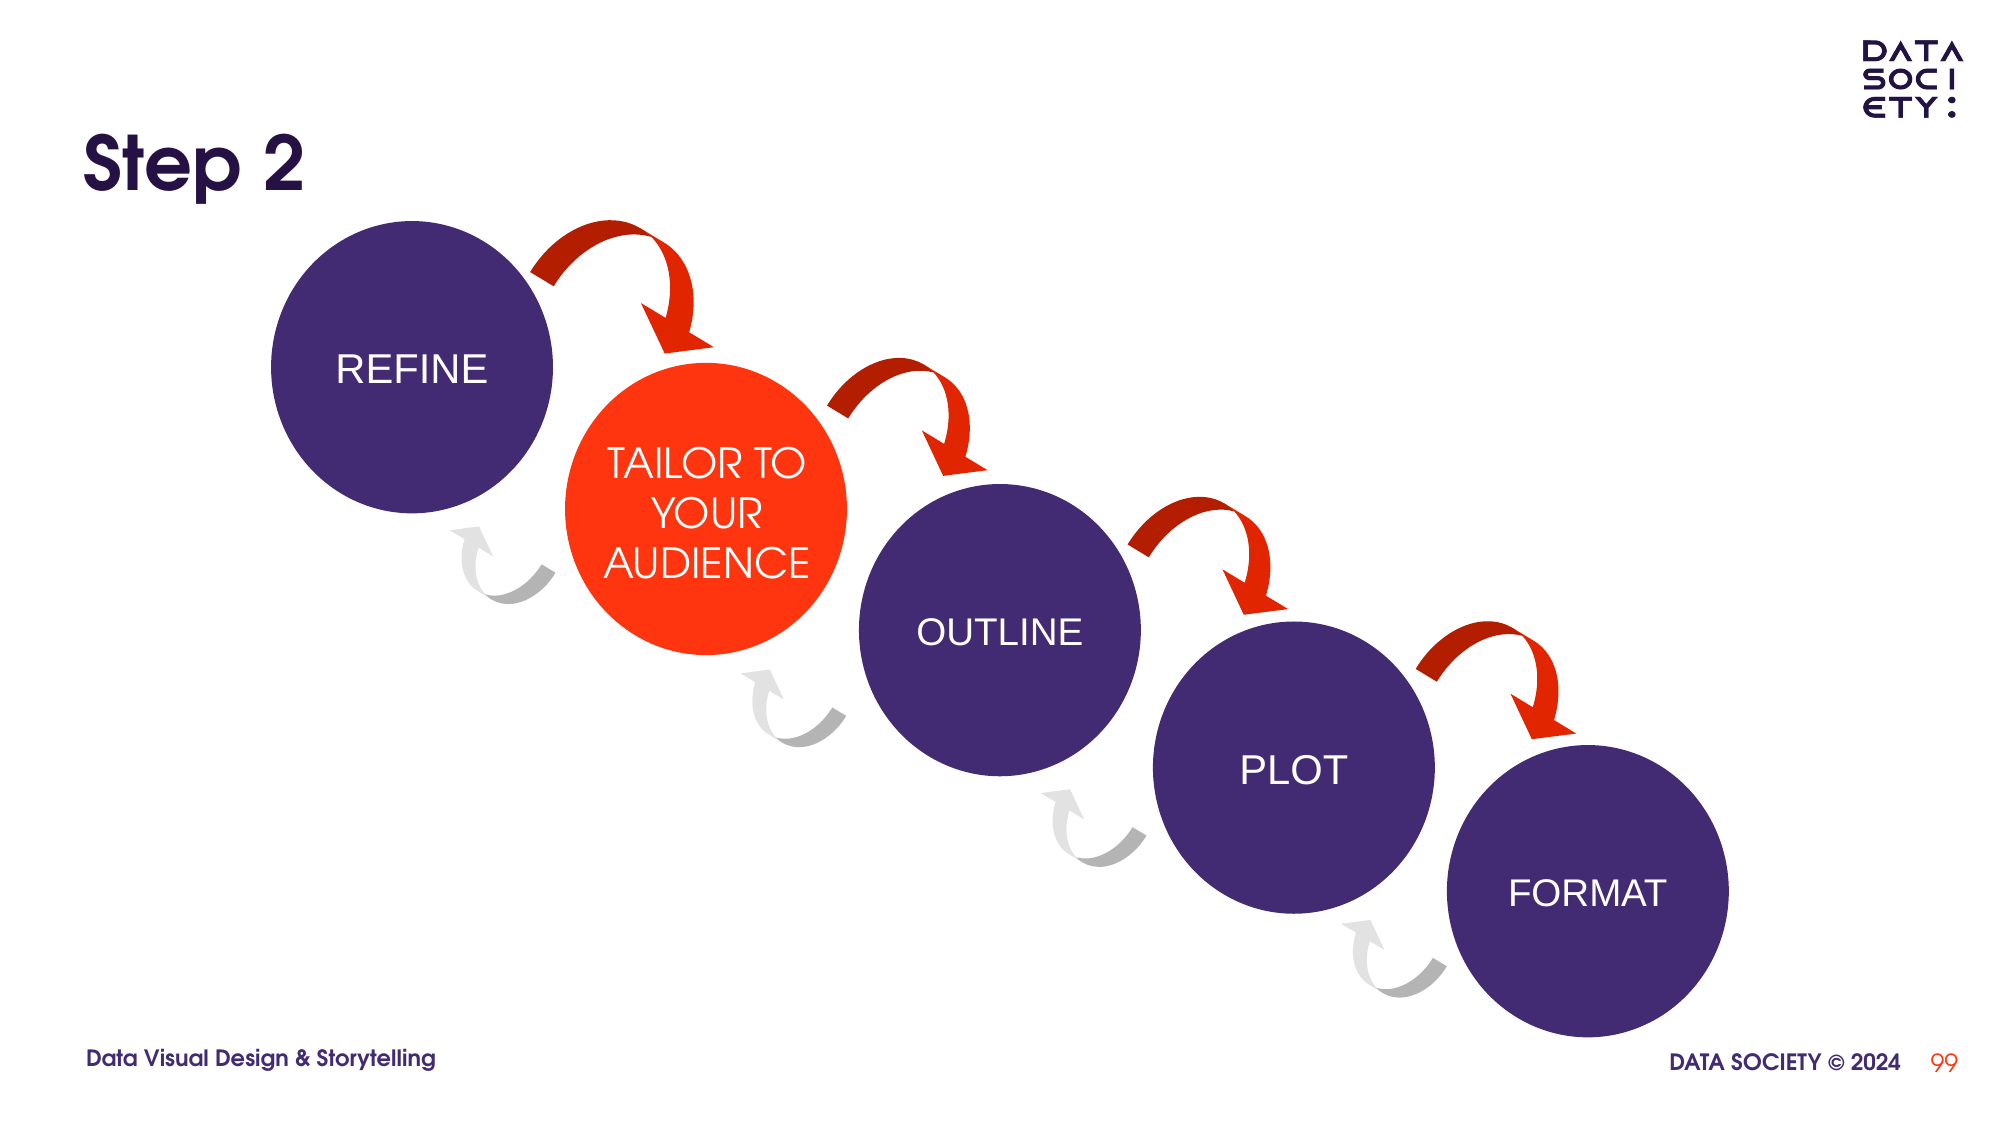

# Step 2
REFINE

TAILOR TO YOUR AUDIENCE
OUTLINE

PLOT

FORMAT

99